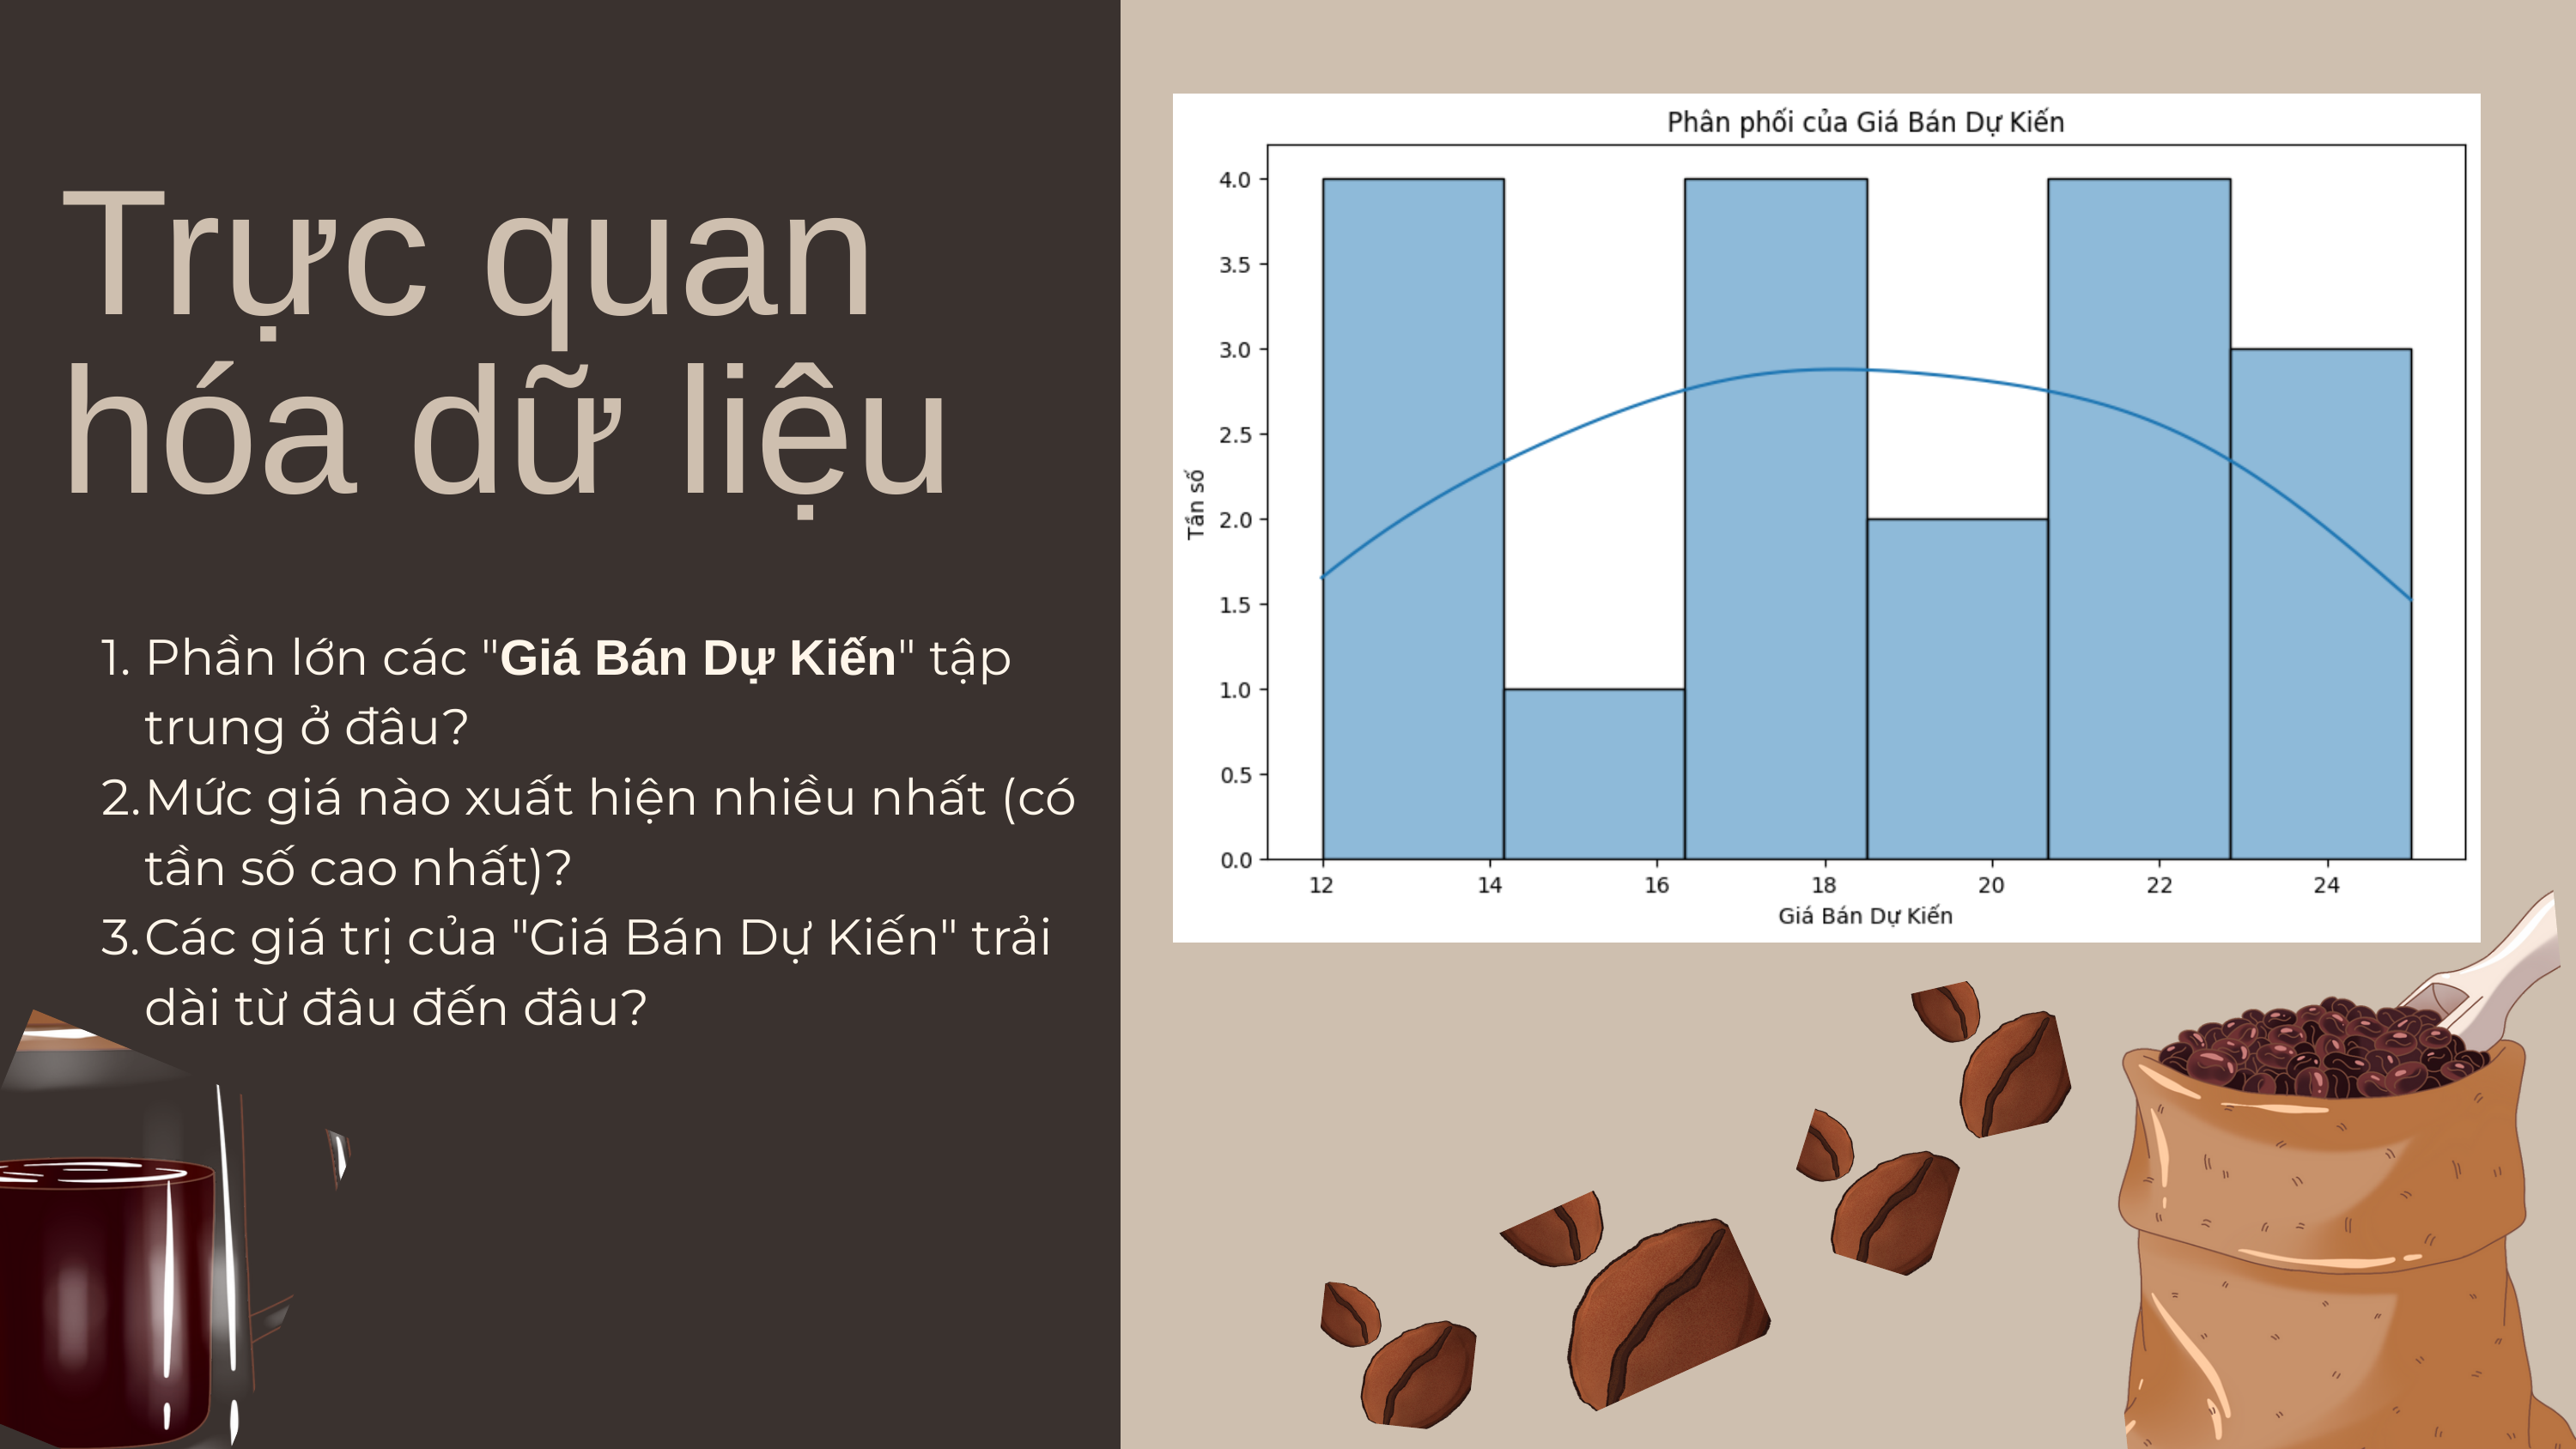

Trực quan hóa dữ liệu
Phần lớn các "Giá Bán Dự Kiến" tập trung ở đâu?
Mức giá nào xuất hiện nhiều nhất (có tần số cao nhất)?
Các giá trị của "Giá Bán Dự Kiến" trải dài từ đâu đến đâu?

Latte